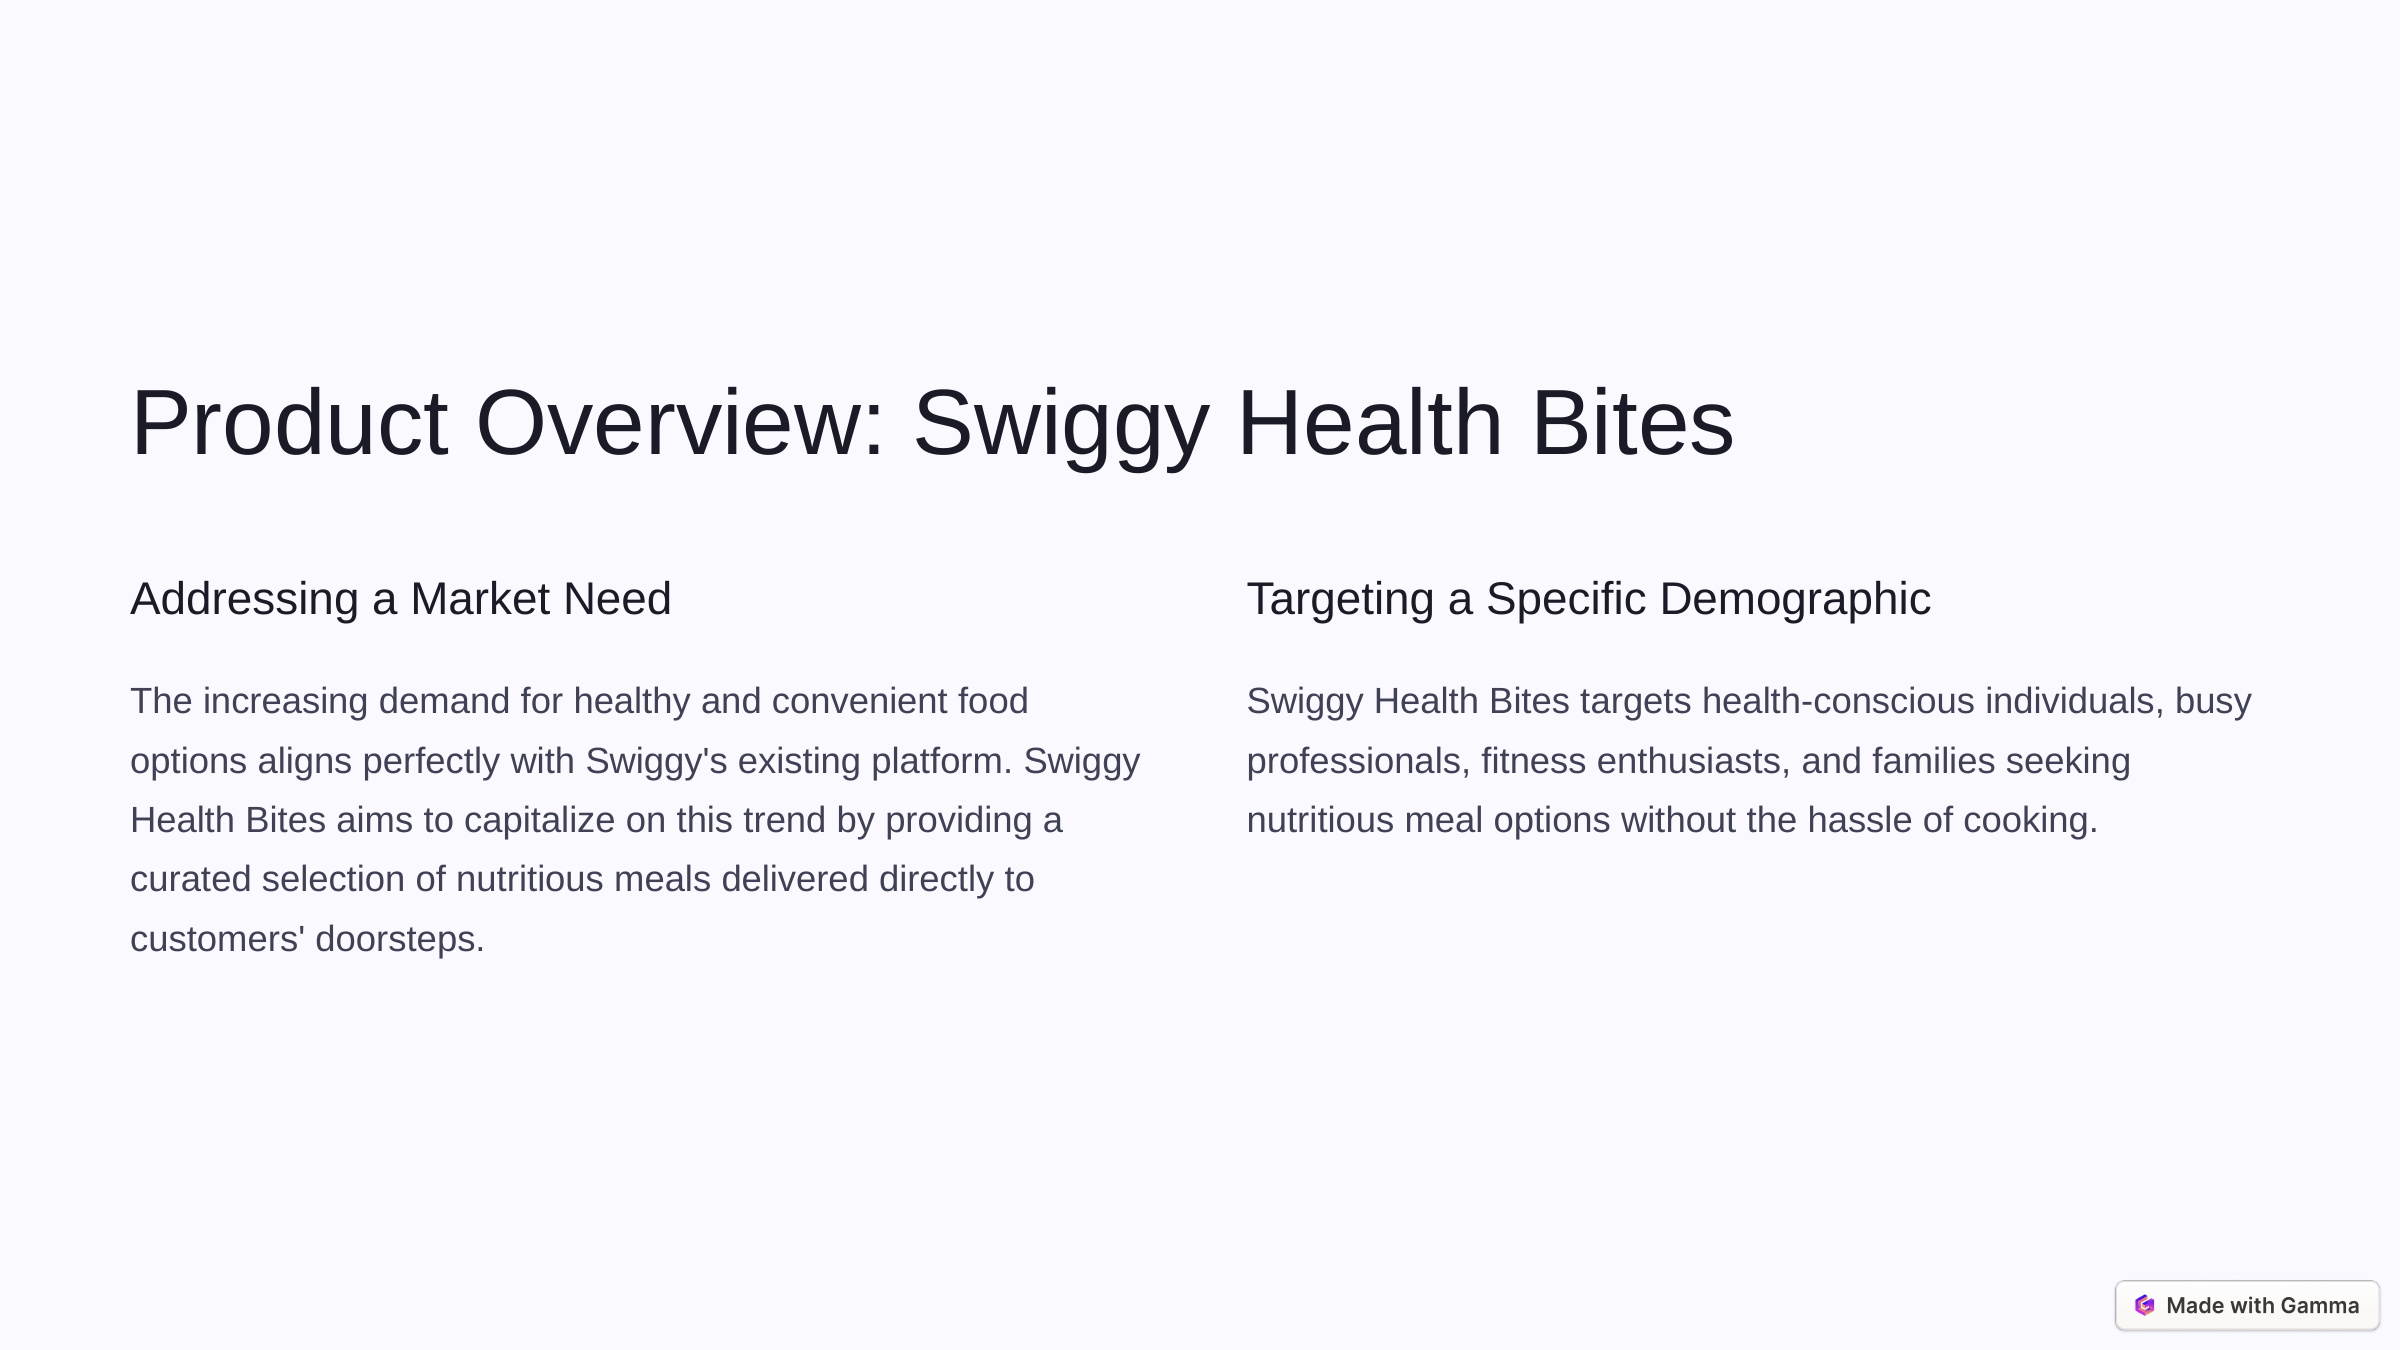

Product Overview: Swiggy Health Bites
Addressing a Market Need
Targeting a Specific Demographic
The increasing demand for healthy and convenient food options aligns perfectly with Swiggy's existing platform. Swiggy Health Bites aims to capitalize on this trend by providing a curated selection of nutritious meals delivered directly to customers' doorsteps.
Swiggy Health Bites targets health-conscious individuals, busy professionals, fitness enthusiasts, and families seeking nutritious meal options without the hassle of cooking.